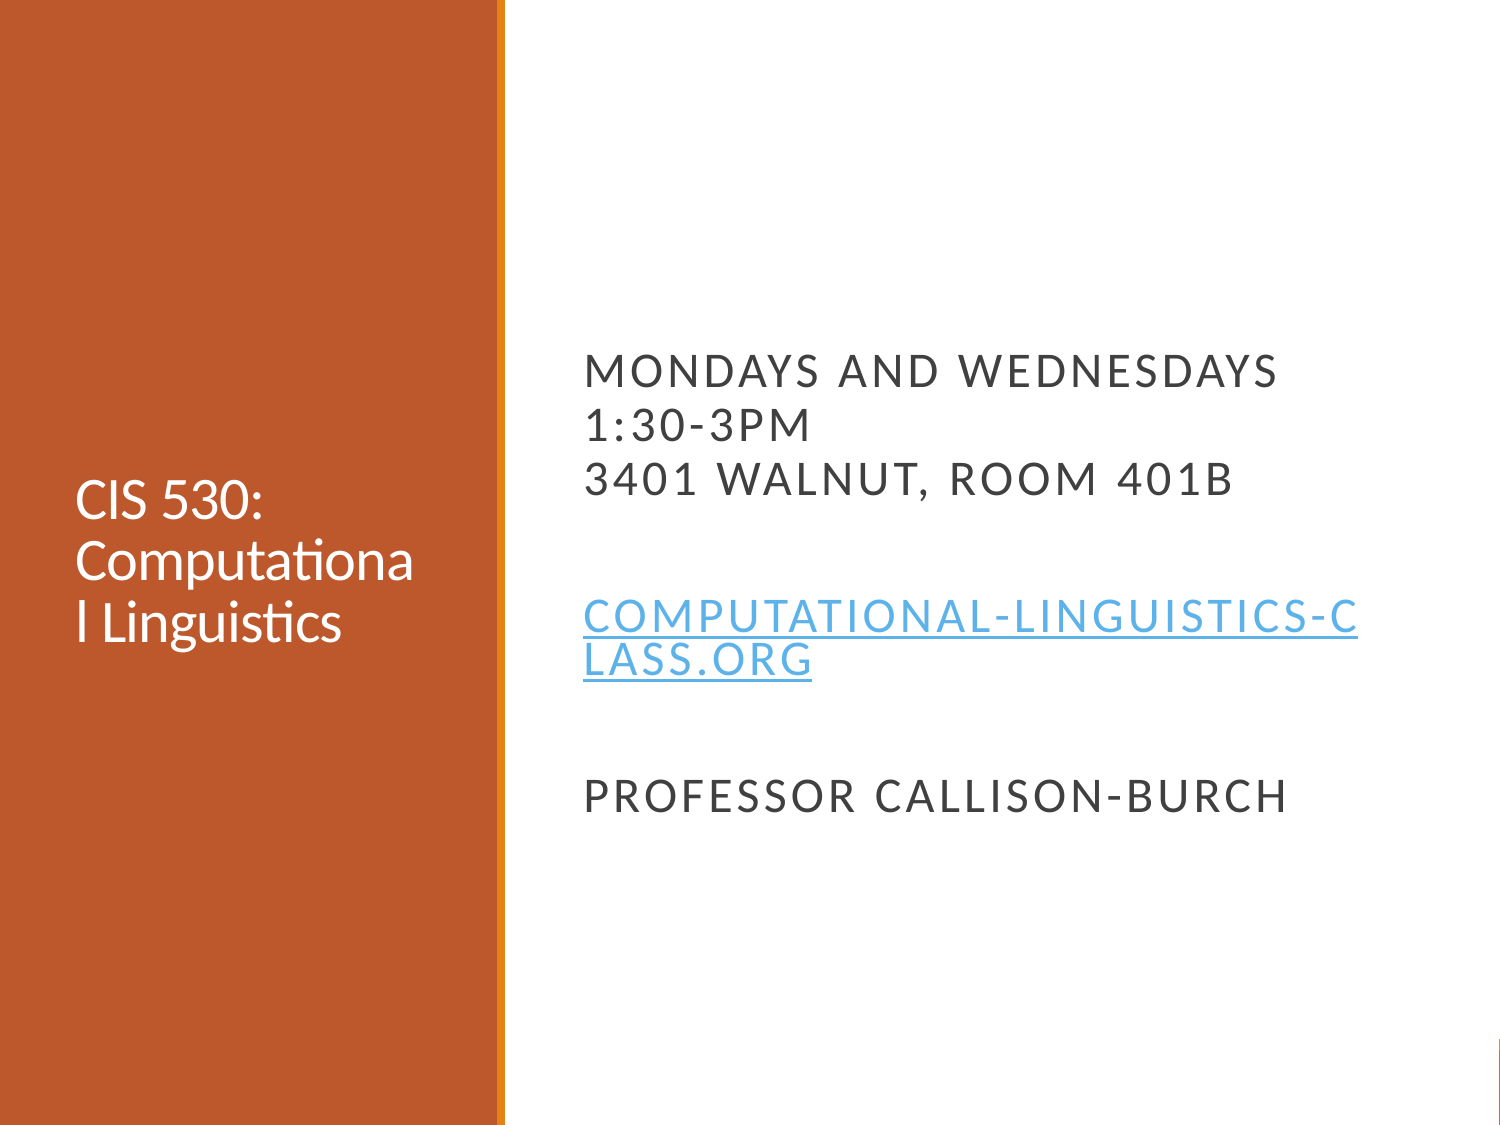

# CIS 530: Computational Linguistics
Mondays and Wednesdays 1:30-3pm
3401 Walnut, room 401B
computational-linguistics-class.org
Professor Callison-Burch